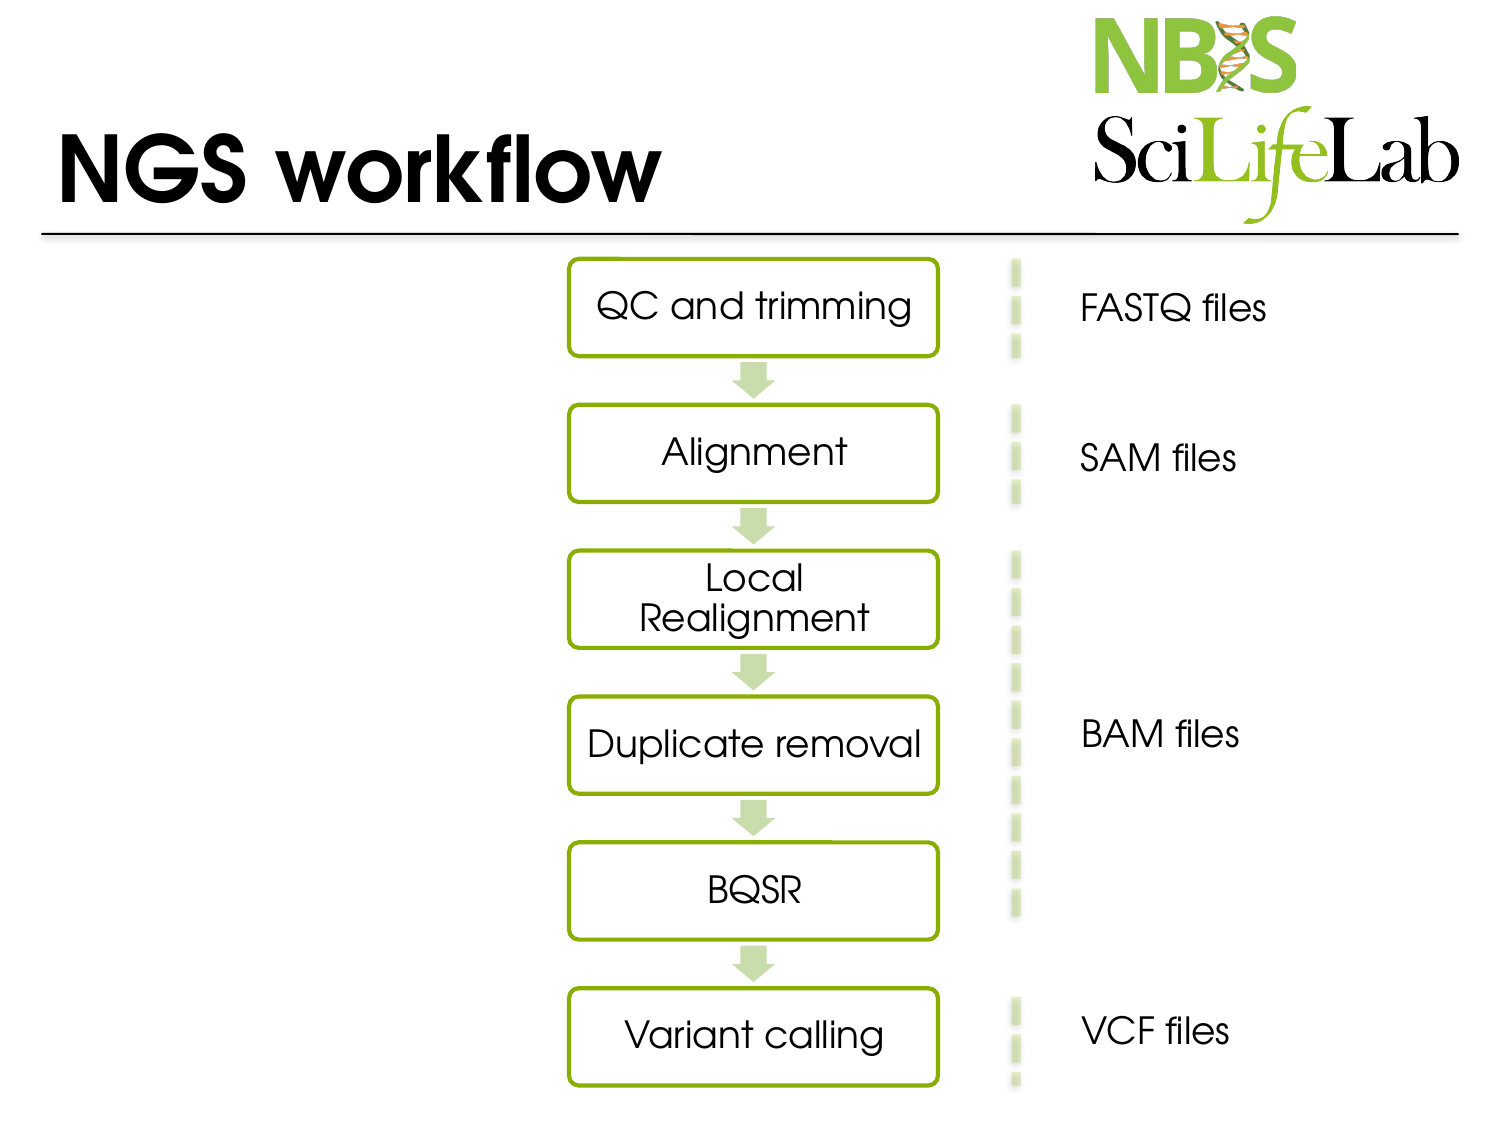

# NGS workflow
QC and trimming

Alignment

Local Realignment

Duplicate removal

BQSR

Variant calling
FASTQ files
SAM files
BAM files
VCF files